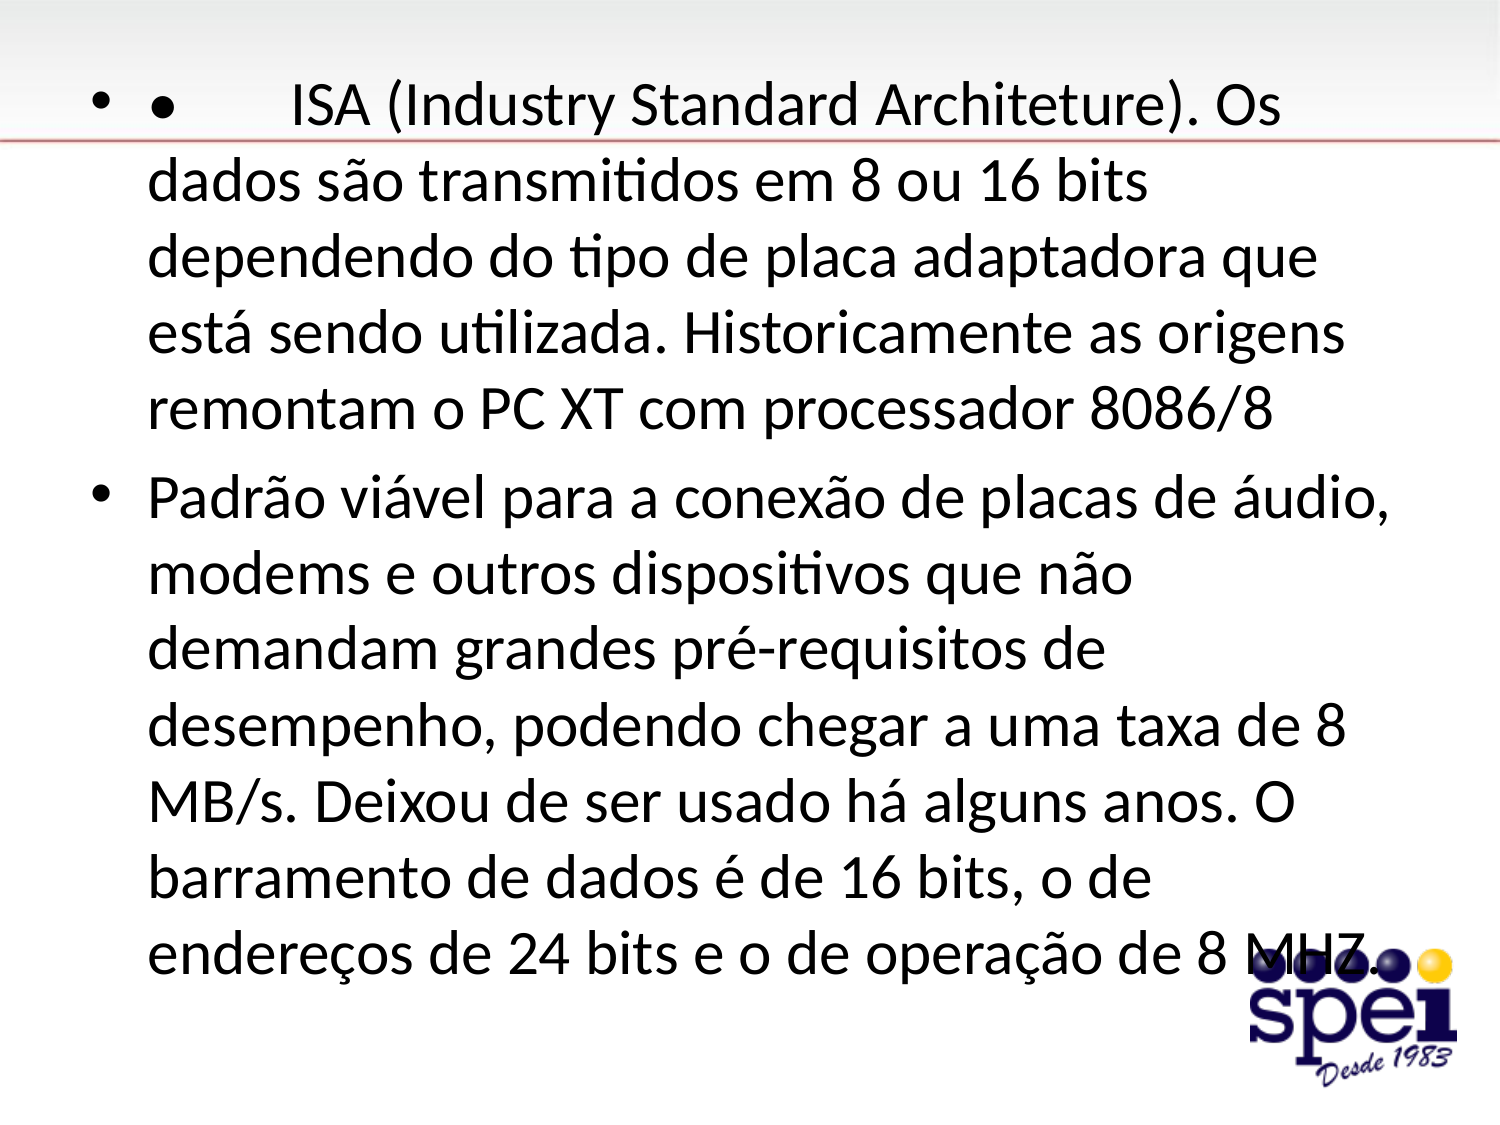

•	ISA (Industry Standard Architeture). Os dados são transmitidos em 8 ou 16 bits dependendo do tipo de placa adaptadora que está sendo utilizada. Historicamente as origens remontam o PC XT com processador 8086/8
Padrão viável para a conexão de placas de áudio, modems e outros dispositivos que não demandam grandes pré-requisitos de desempenho, podendo chegar a uma taxa de 8 MB/s. Deixou de ser usado há alguns anos. O barramento de dados é de 16 bits, o de endereços de 24 bits e o de operação de 8 MHZ.